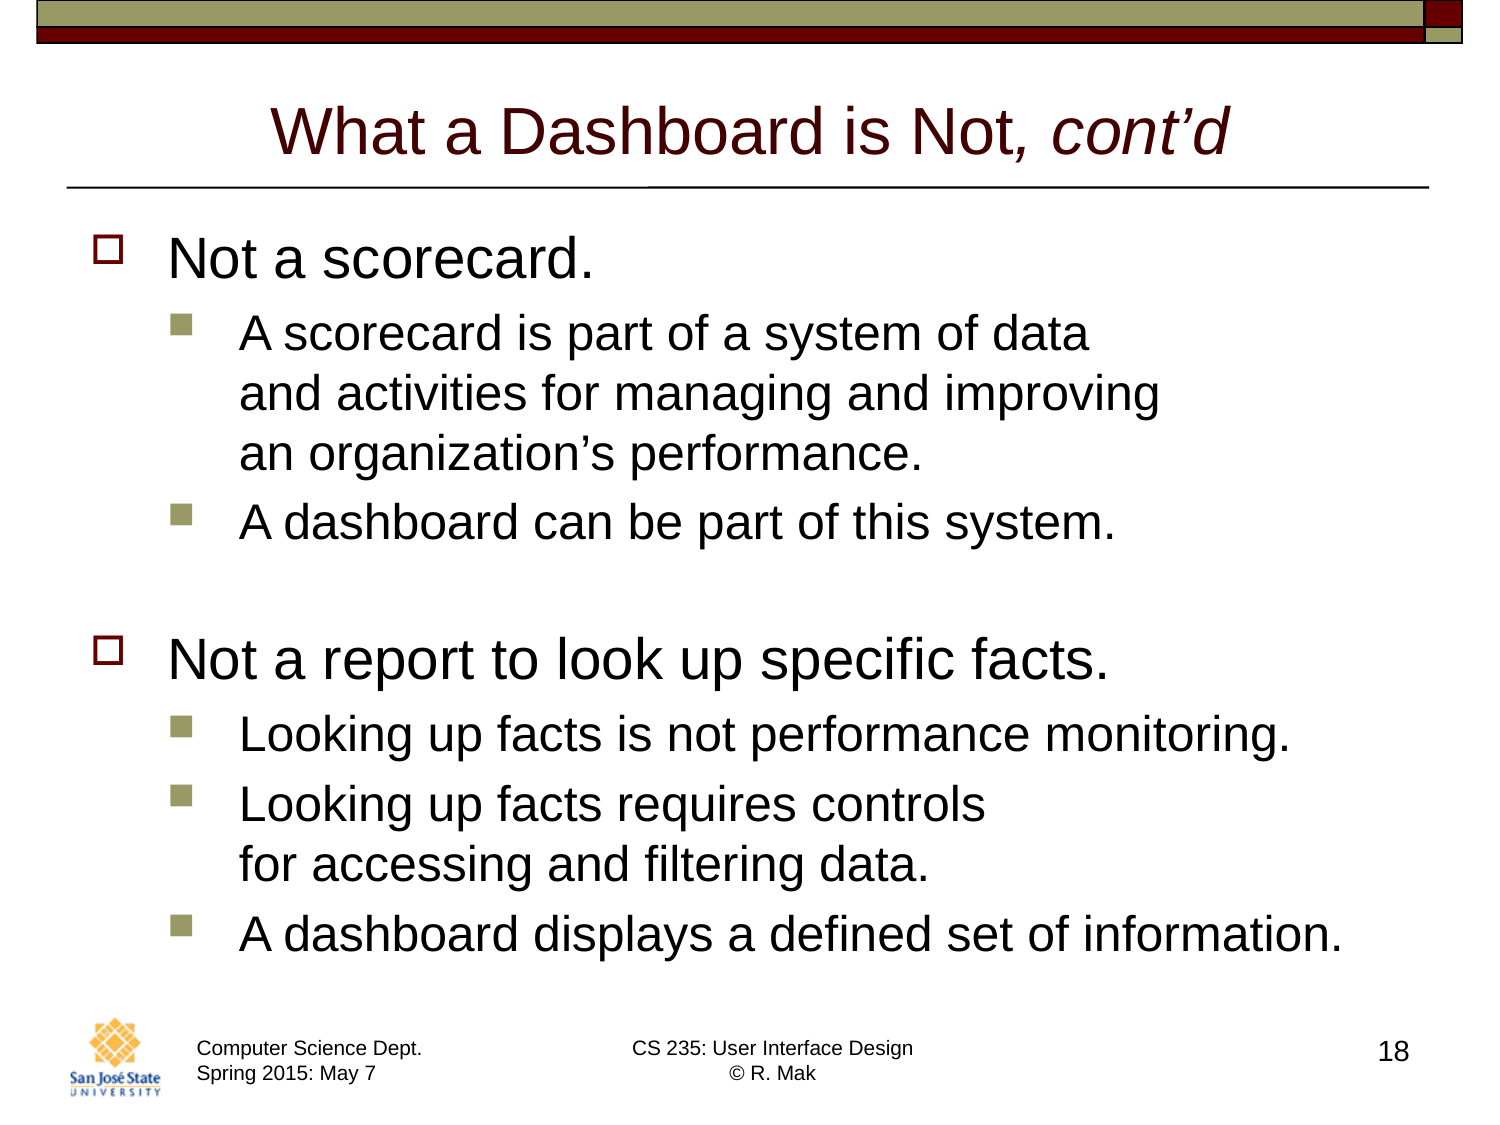

# What a Dashboard is Not, cont’d
Not a scorecard.
A scorecard is part of a system of data
and activities for managing and improving
an organization’s performance.
A dashboard can be part of this system.

Not a report to look up specific facts.
Looking up facts is not performance monitoring.
Looking up facts requires controls
for accessing and filtering data.
A dashboard displays a defined set of information.
18